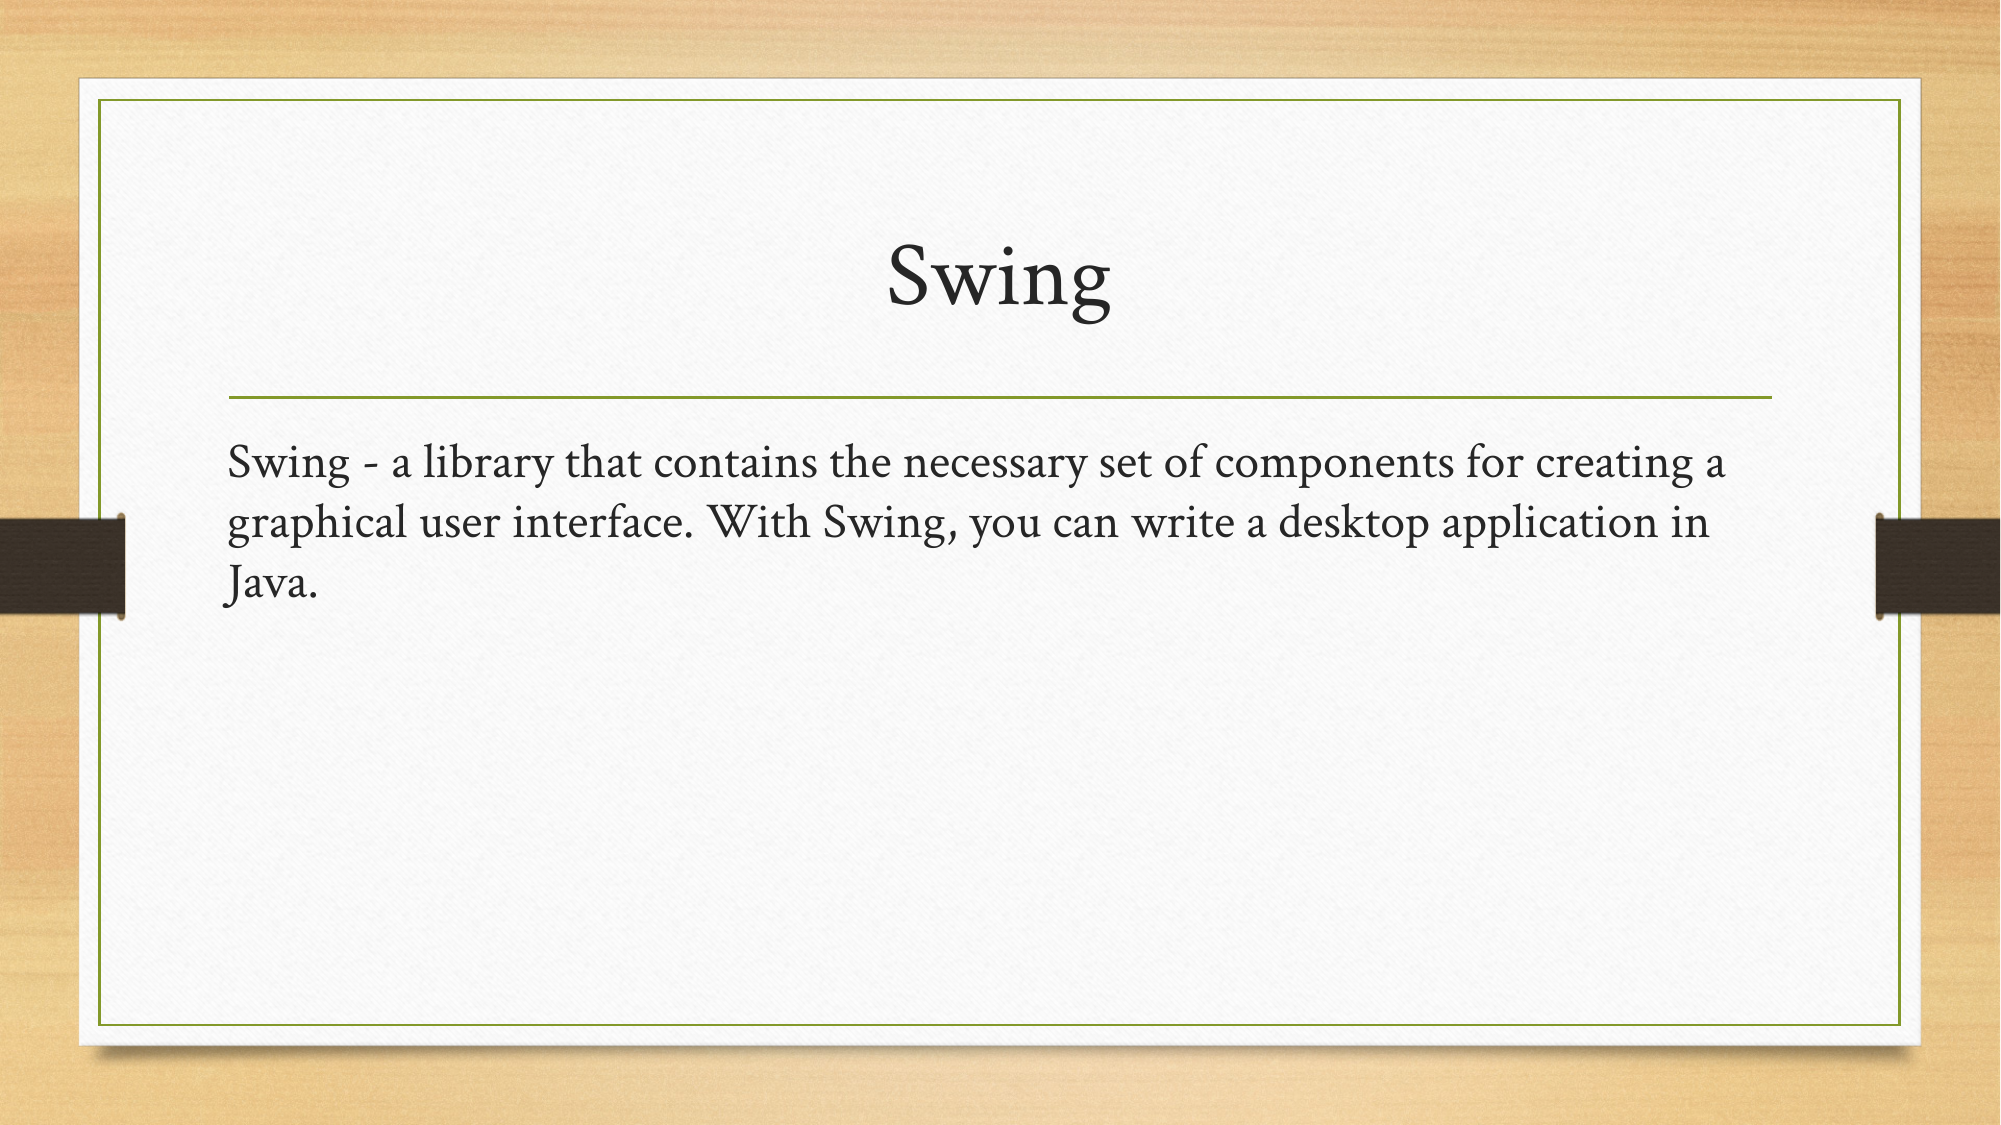

# Swing
Swing - a library that contains the necessary set of components for creating a graphical user interface. With Swing, you can write a desktop application in Java.